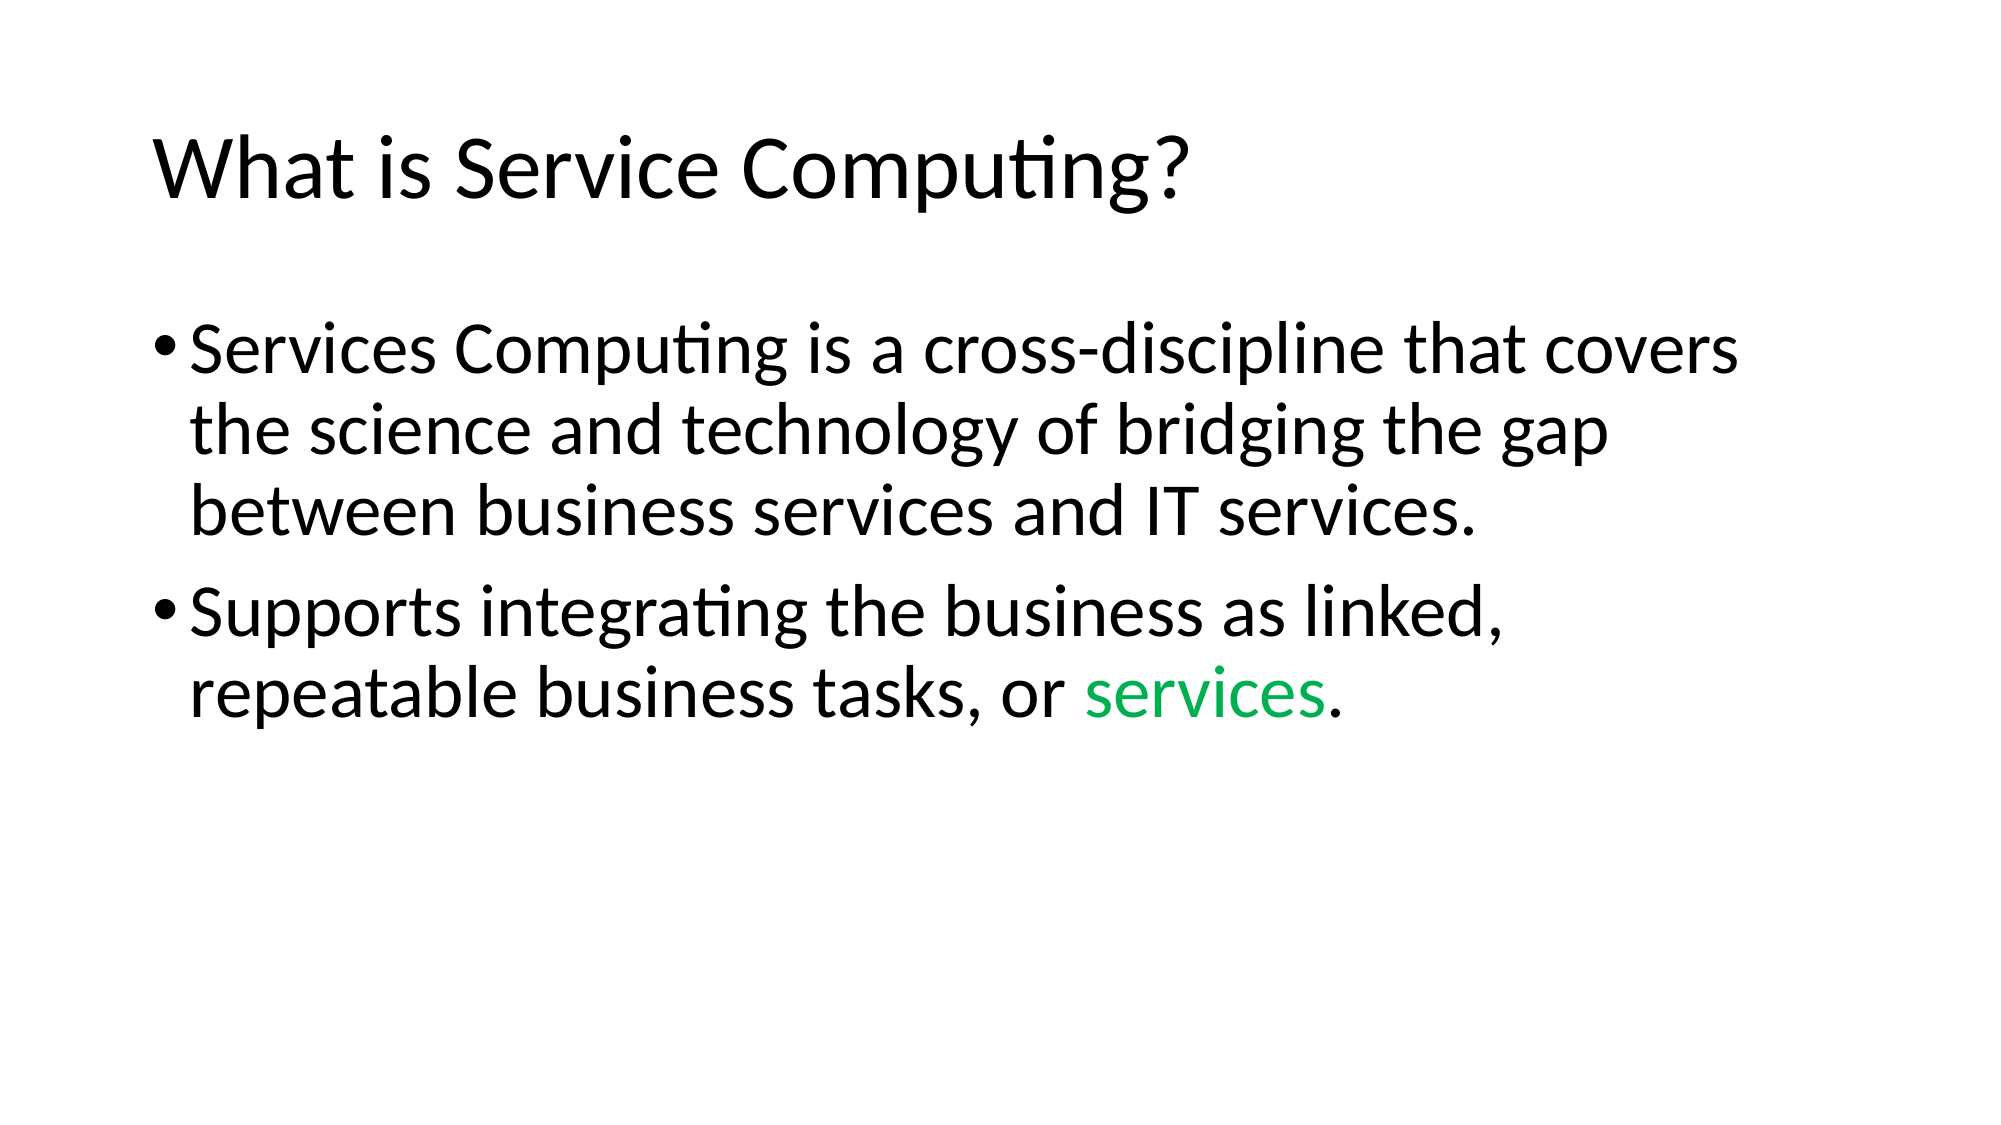

# What is Service Computing?
Services Computing is a cross-discipline that covers the science and technology of bridging the gap between business services and IT services.
Supports integrating the business as linked, repeatable business tasks, or services.